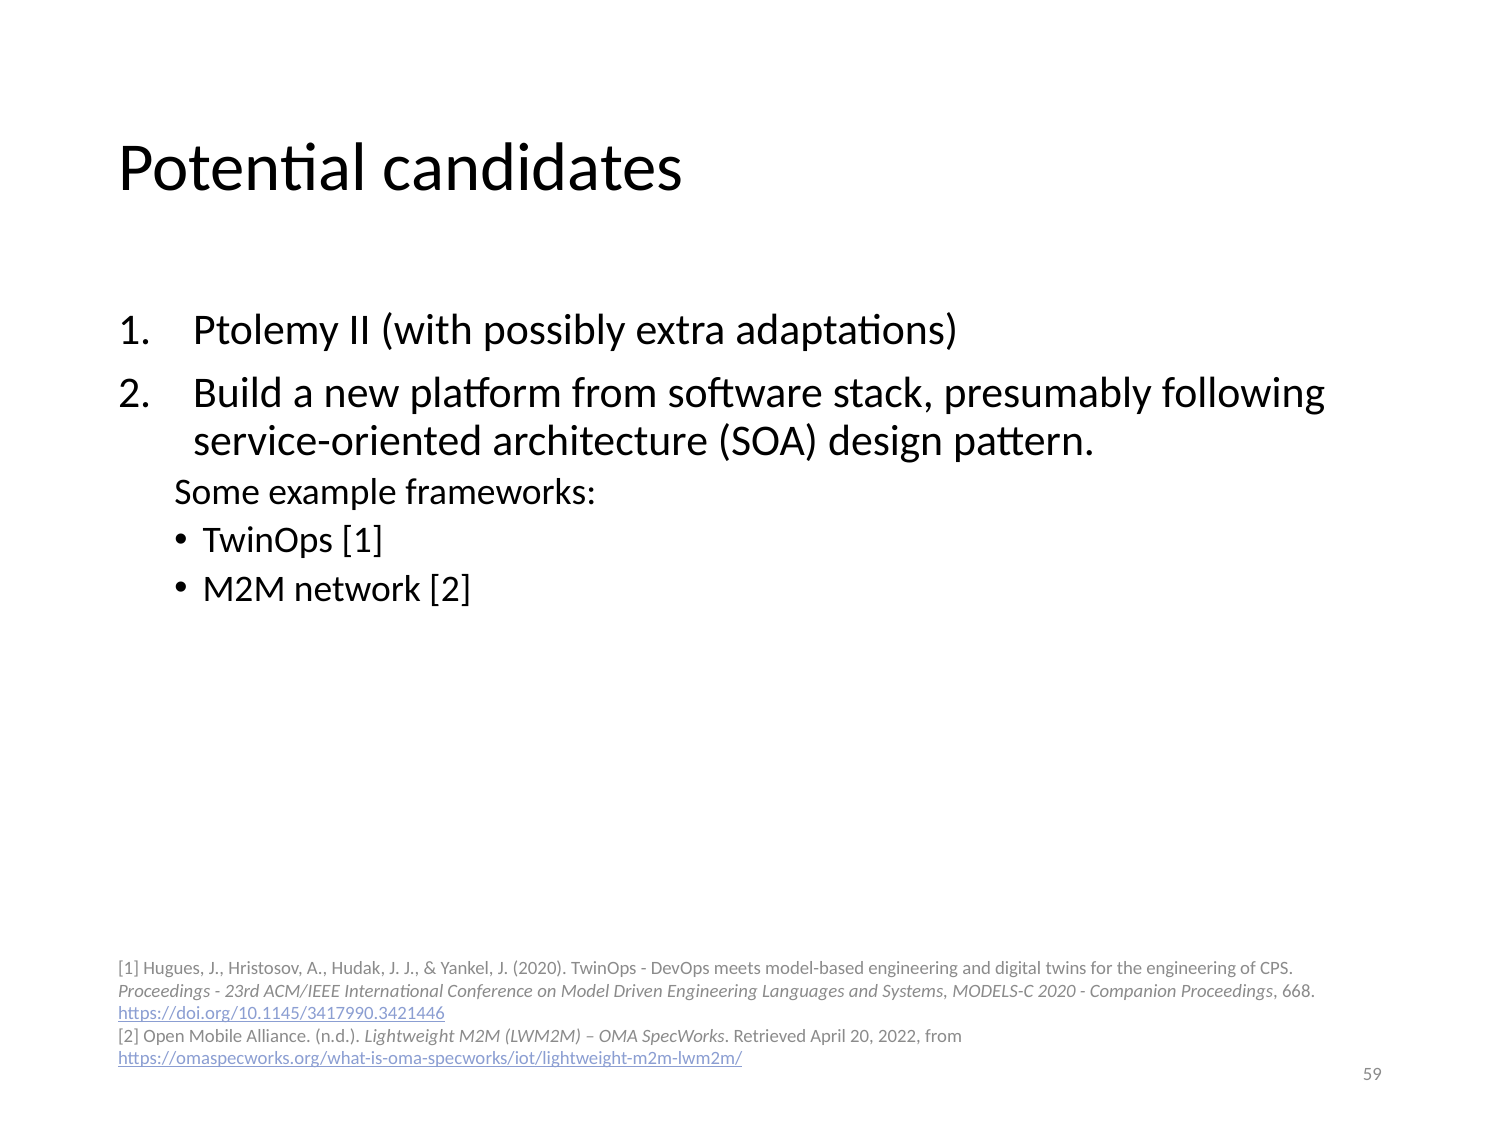

# Potential candidates
Ptolemy II (with possibly extra adaptations)
Build a new platform from software stack, presumably following service-oriented architecture (SOA) design pattern.
Some example frameworks:
TwinOps [1]
M2M network [2]

[1] Hugues, J., Hristosov, A., Hudak, J. J., & Yankel, J. (2020). TwinOps - DevOps meets model-based engineering and digital twins for the engineering of CPS. Proceedings - 23rd ACM/IEEE International Conference on Model Driven Engineering Languages and Systems, MODELS-C 2020 - Companion Proceedings, 668. https://doi.org/10.1145/3417990.3421446
[2] Open Mobile Alliance. (n.d.). Lightweight M2M (LWM2M) – OMA SpecWorks. Retrieved April 20, 2022, from https://omaspecworks.org/what-is-oma-specworks/iot/lightweight-m2m-lwm2m/
59